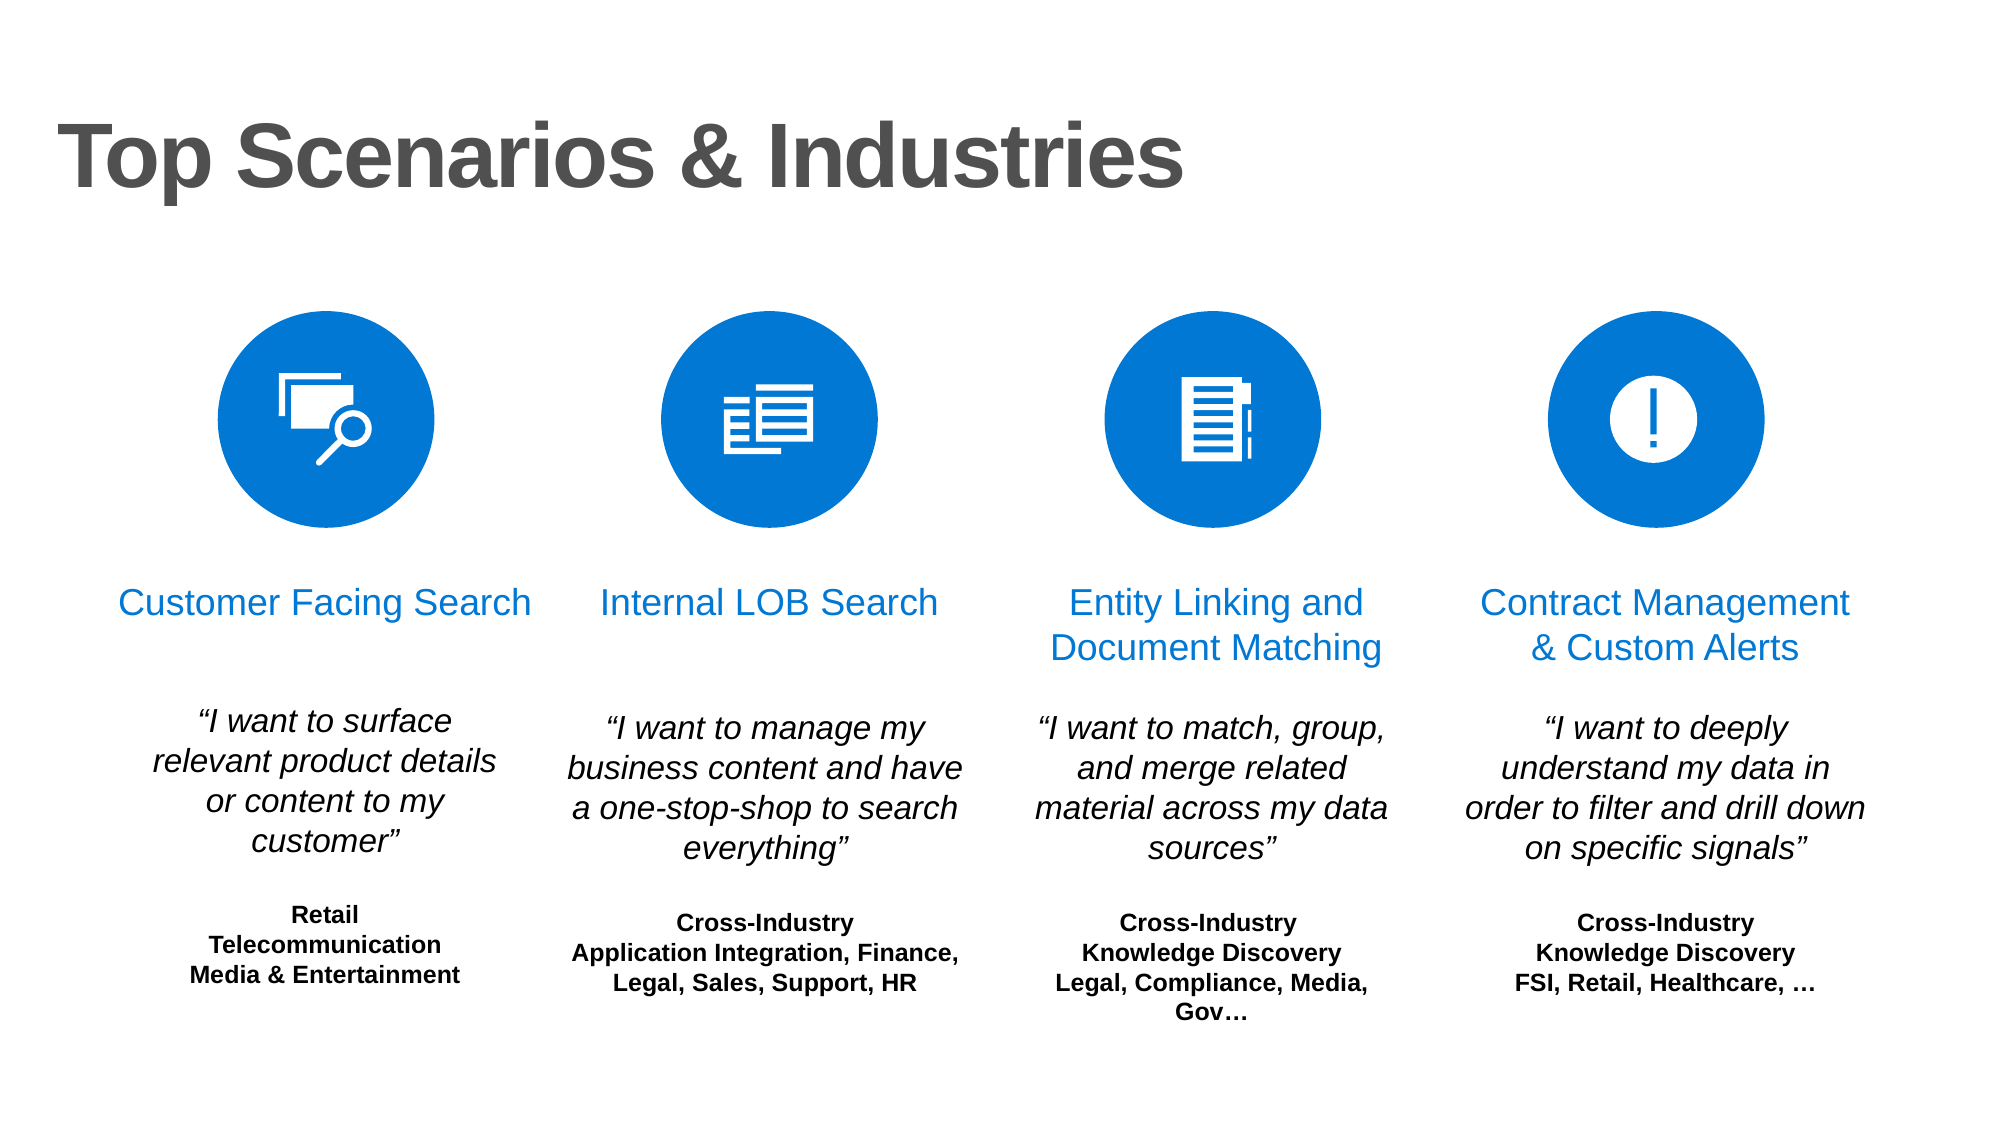

Top Scenarios & Industries

Customer Facing Search
Internal LOB Search
Entity Linking and Document Matching
Contract Management & Custom Alerts
“I want to surface relevant product details or content to my customer”

Retail
Telecommunication
Media & Entertainment
“I want to manage my business content and have a one-stop-shop to search everything”

Cross-Industry
Application Integration, Finance, Legal, Sales, Support, HR
“I want to match, group, and merge related material across my data sources”

Cross-Industry
Knowledge Discovery
Legal, Compliance, Media, Gov…

“I want to deeply understand my data in order to filter and drill down on specific signals”

Cross-Industry
Knowledge Discovery
FSI, Retail, Healthcare, …